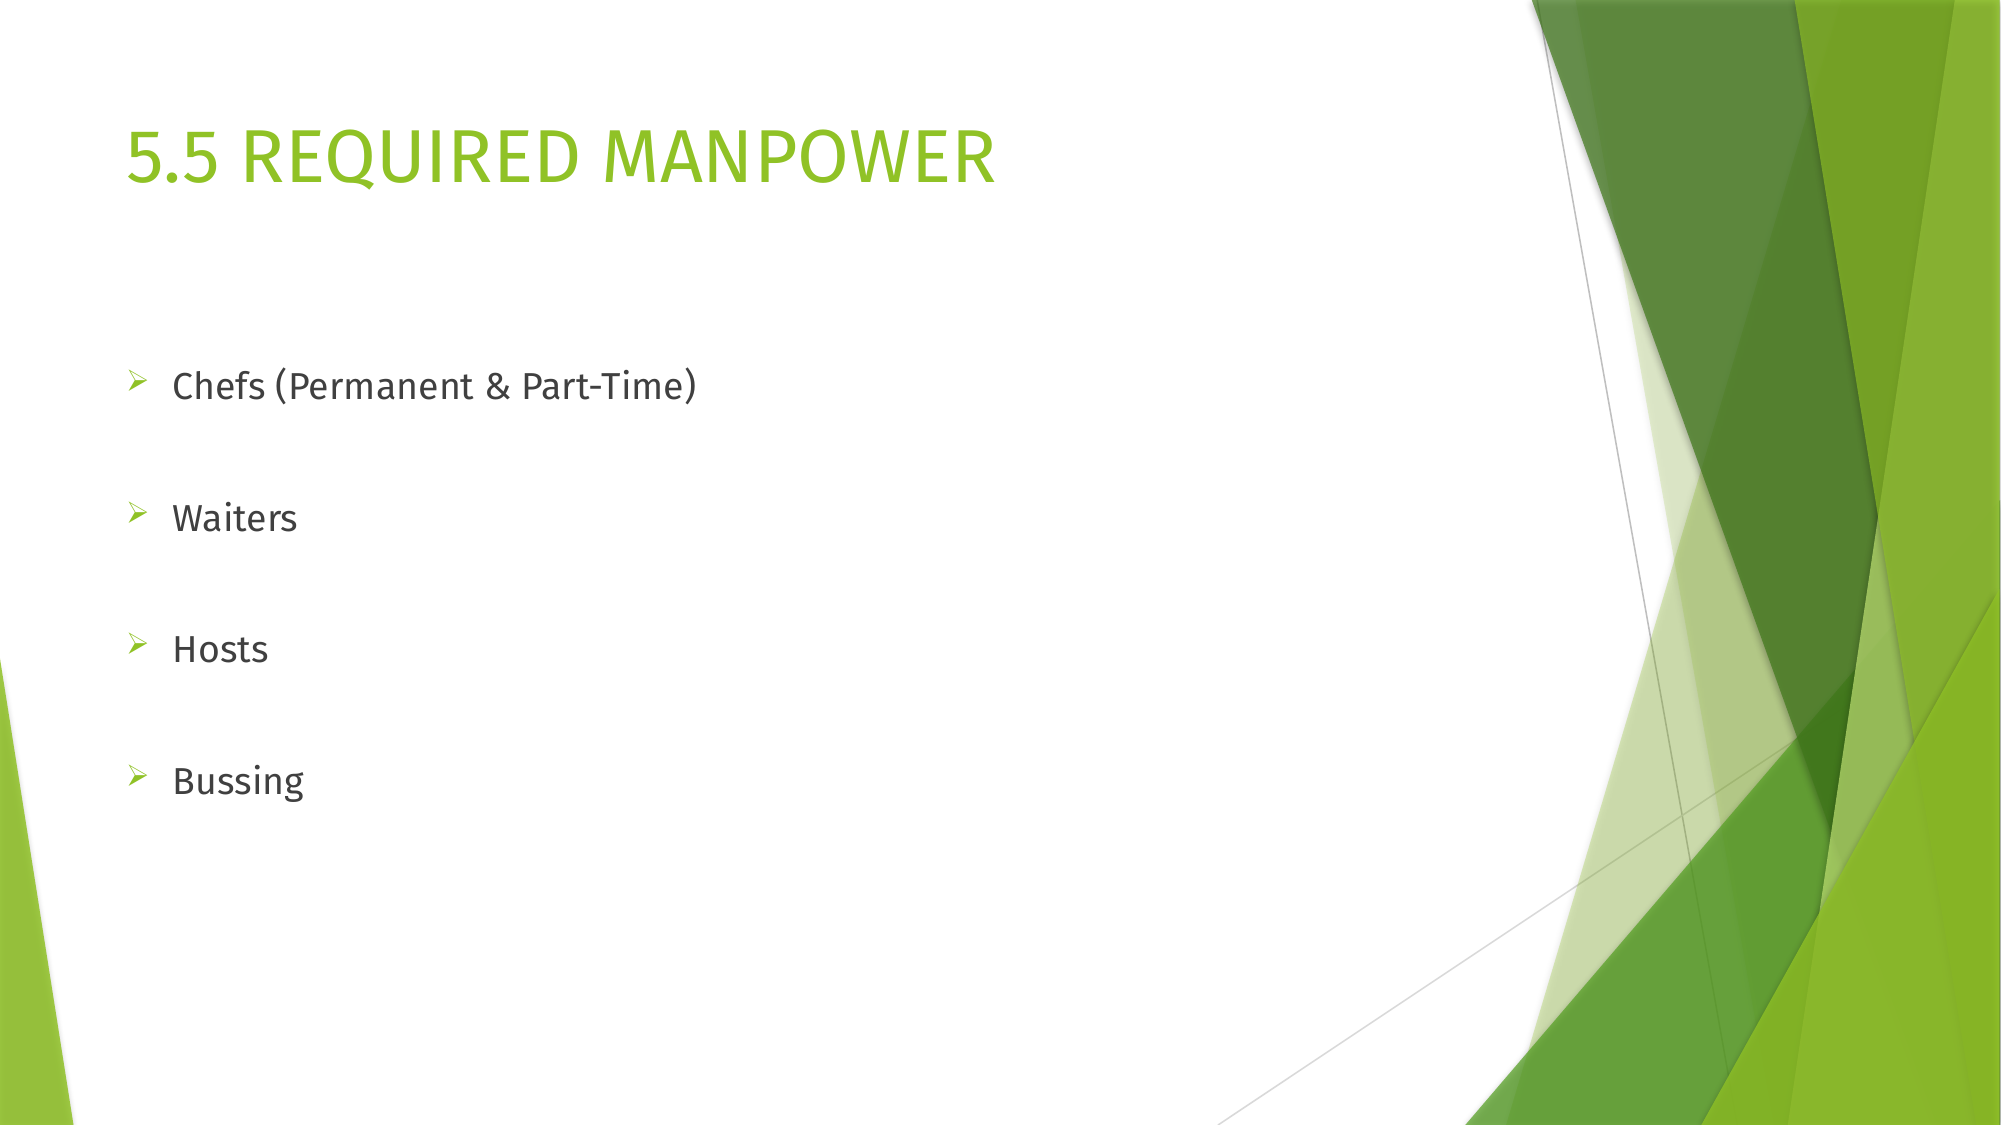

# 5.5 REQUIRED MANPOWER
Chefs (Permanent & Part-Time)

Waiters

Hosts

Bussing